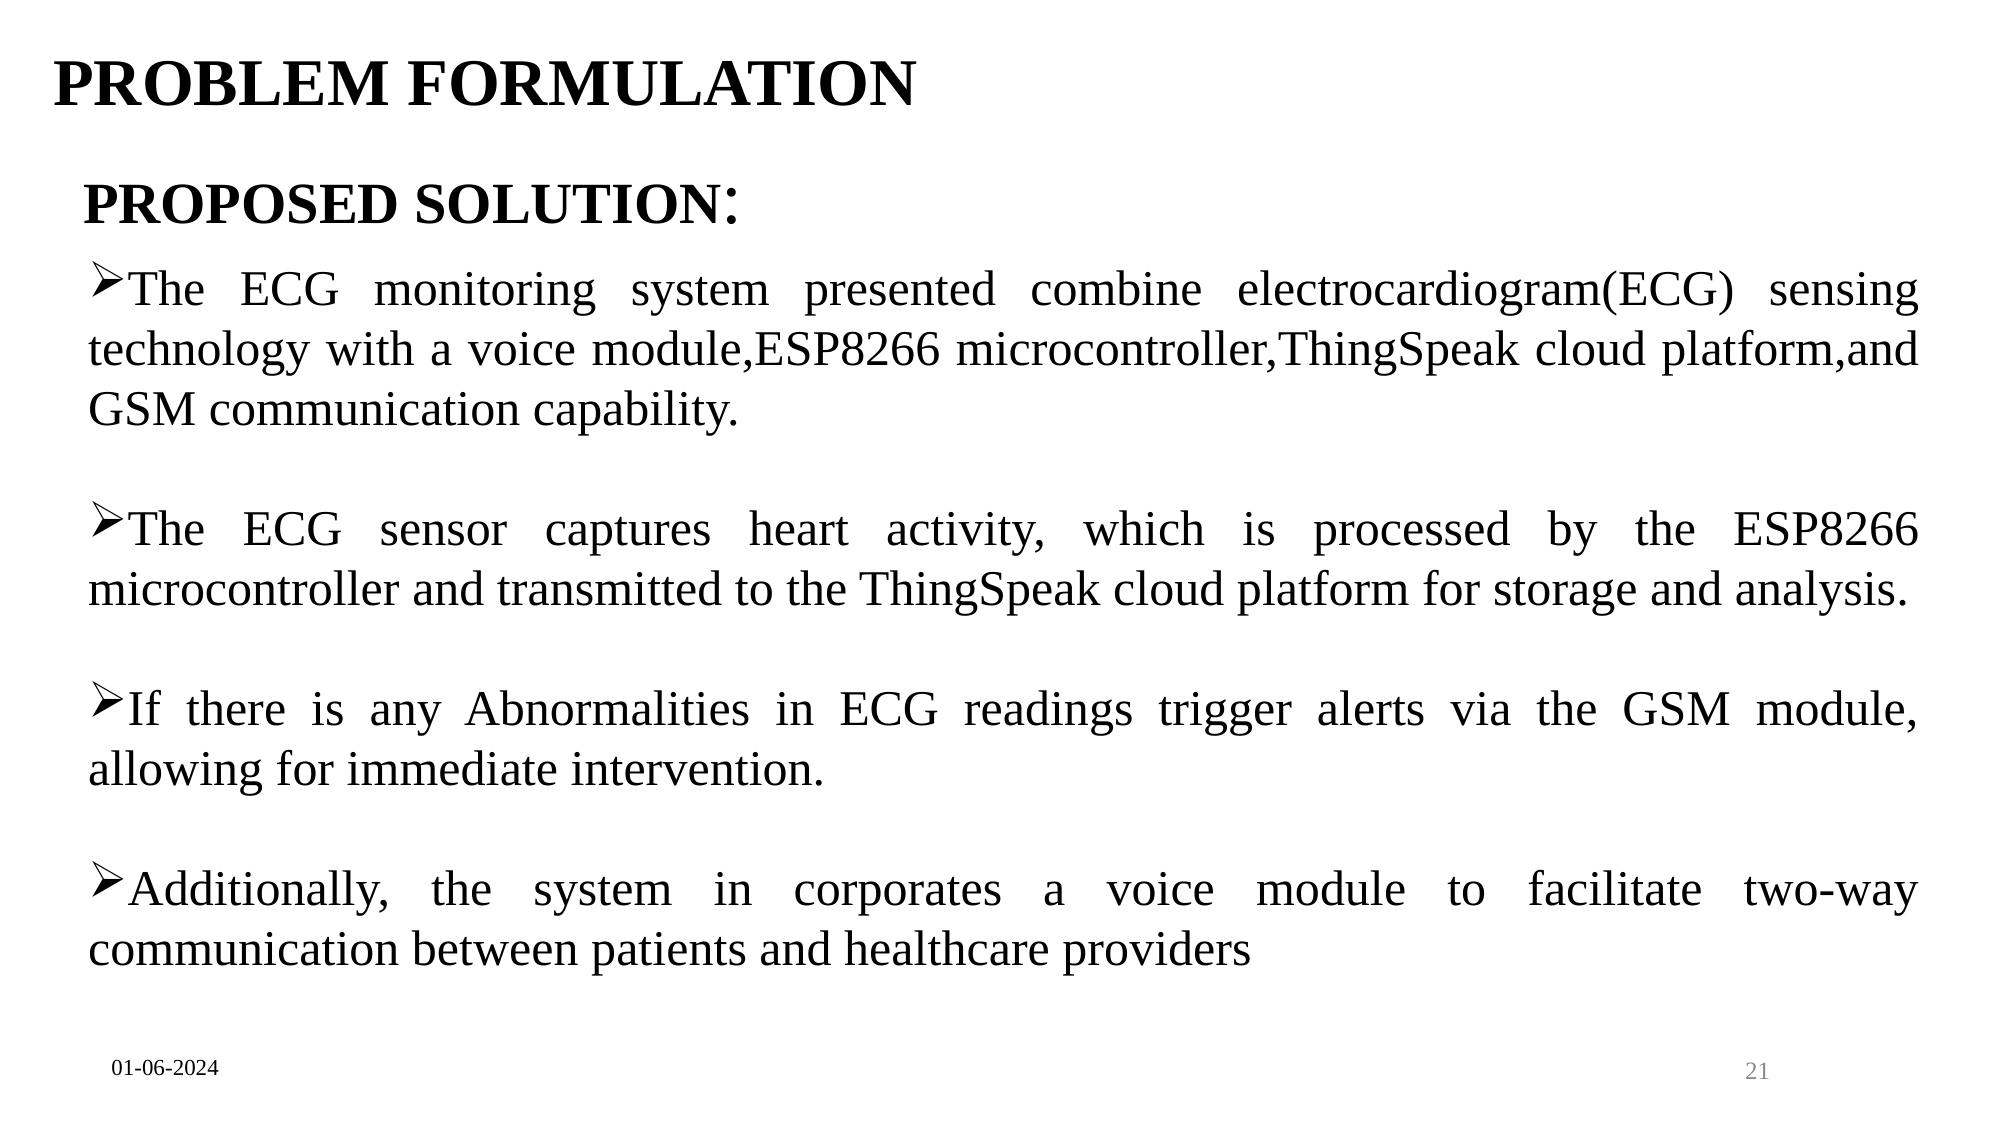

PROBLEM FORMULATION

PROPOSED SOLUTION:
The ECG monitoring system presented combine electrocardiogram(ECG) sensing technology with a voice module,ESP8266 microcontroller,ThingSpeak cloud platform,and GSM communication capability.

The ECG sensor captures heart activity, which is processed by the ESP8266 microcontroller and transmitted to the ThingSpeak cloud platform for storage and analysis.

If there is any Abnormalities in ECG readings trigger alerts via the GSM module, allowing for immediate intervention.

Additionally, the system in corporates a voice module to facilitate two-way communication between patients and healthcare providers

21
01-06-2024